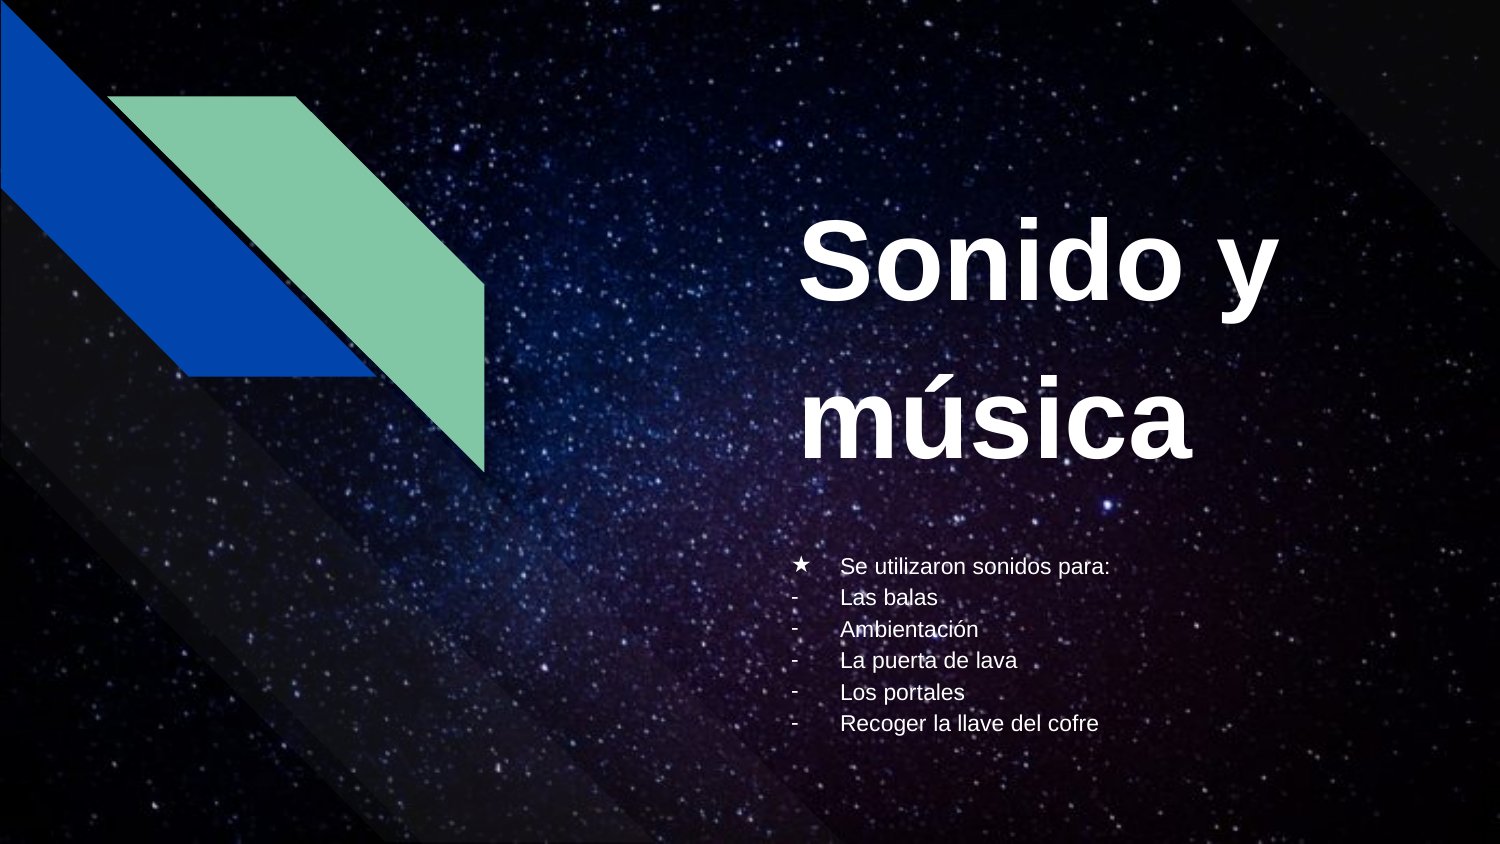

Sonido y música

Se utilizaron sonidos para:
Las balas
Ambientación
La puerta de lava
Los portales
Recoger la llave del cofre